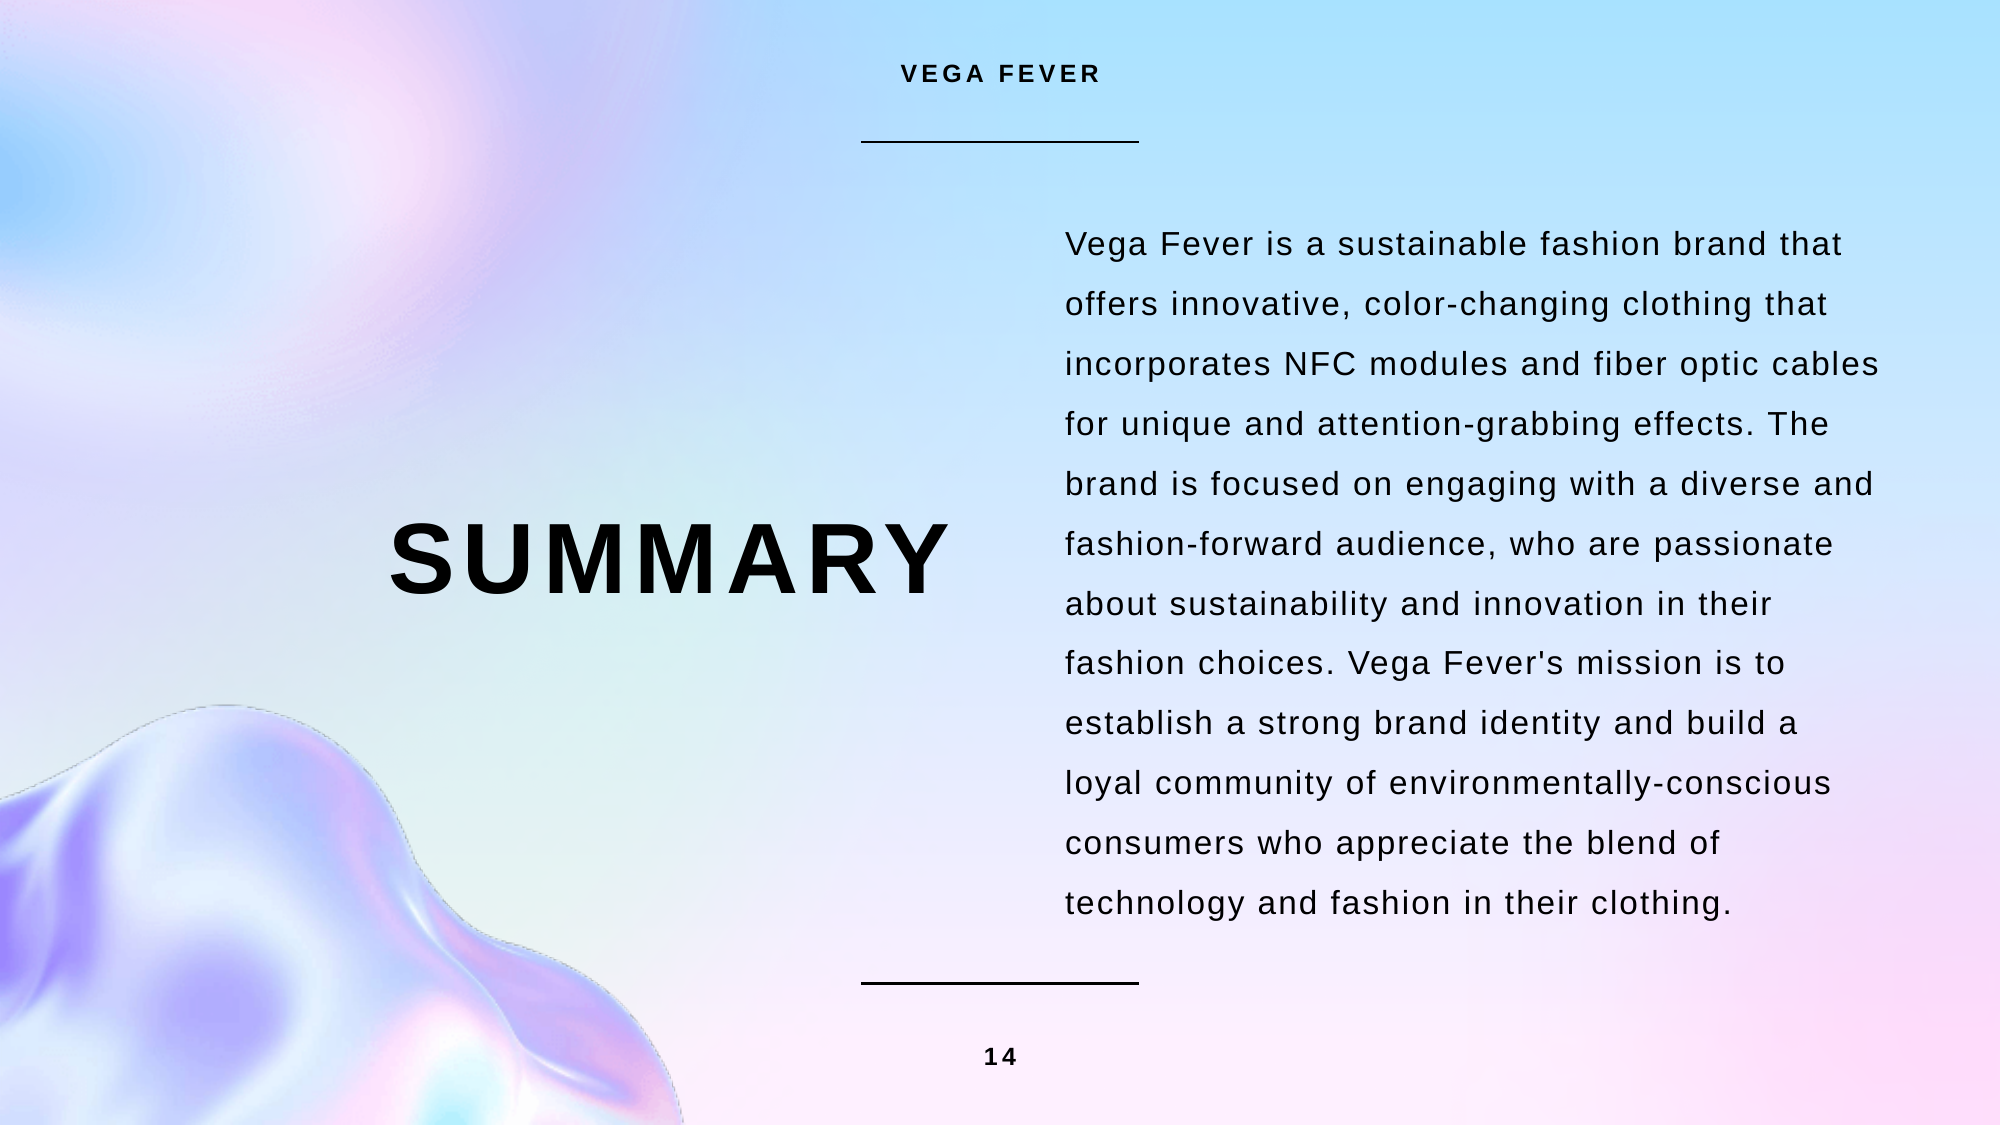

VEGA FEVER
Vega Fever is a sustainable fashion brand that offers innovative, color-changing clothing that incorporates NFC modules and fiber optic cables for unique and attention-grabbing effects. The brand is focused on engaging with a diverse and fashion-forward audience, who are passionate about sustainability and innovation in their fashion choices. Vega Fever's mission is to establish a strong brand identity and build a loyal community of environmentally-conscious consumers who appreciate the blend of technology and fashion in their clothing.
# SUMMARY
14